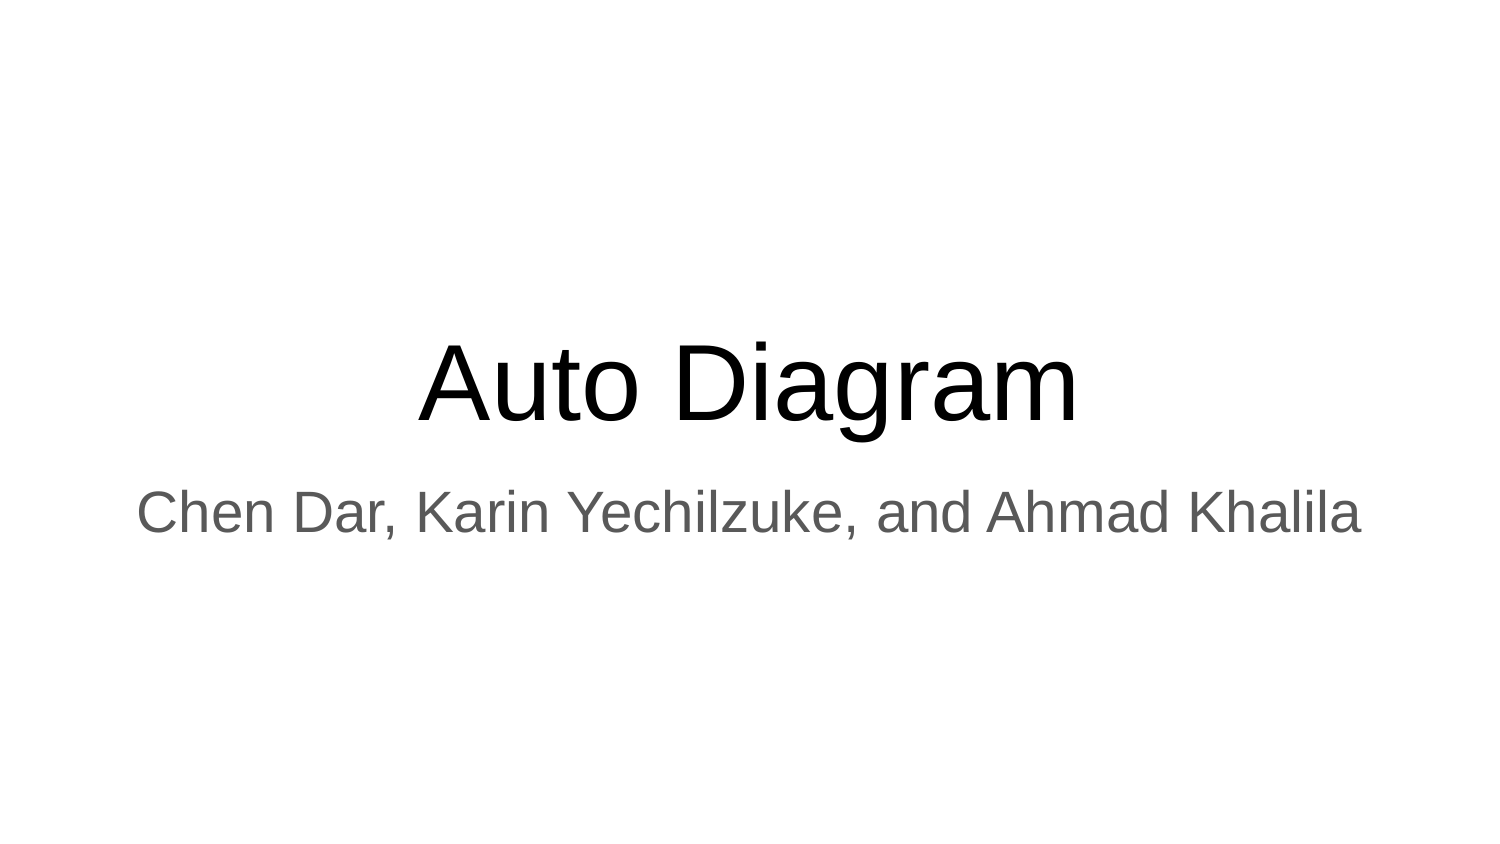

# Auto Diagram
Chen Dar, Karin Yechilzuke, and Ahmad Khalila